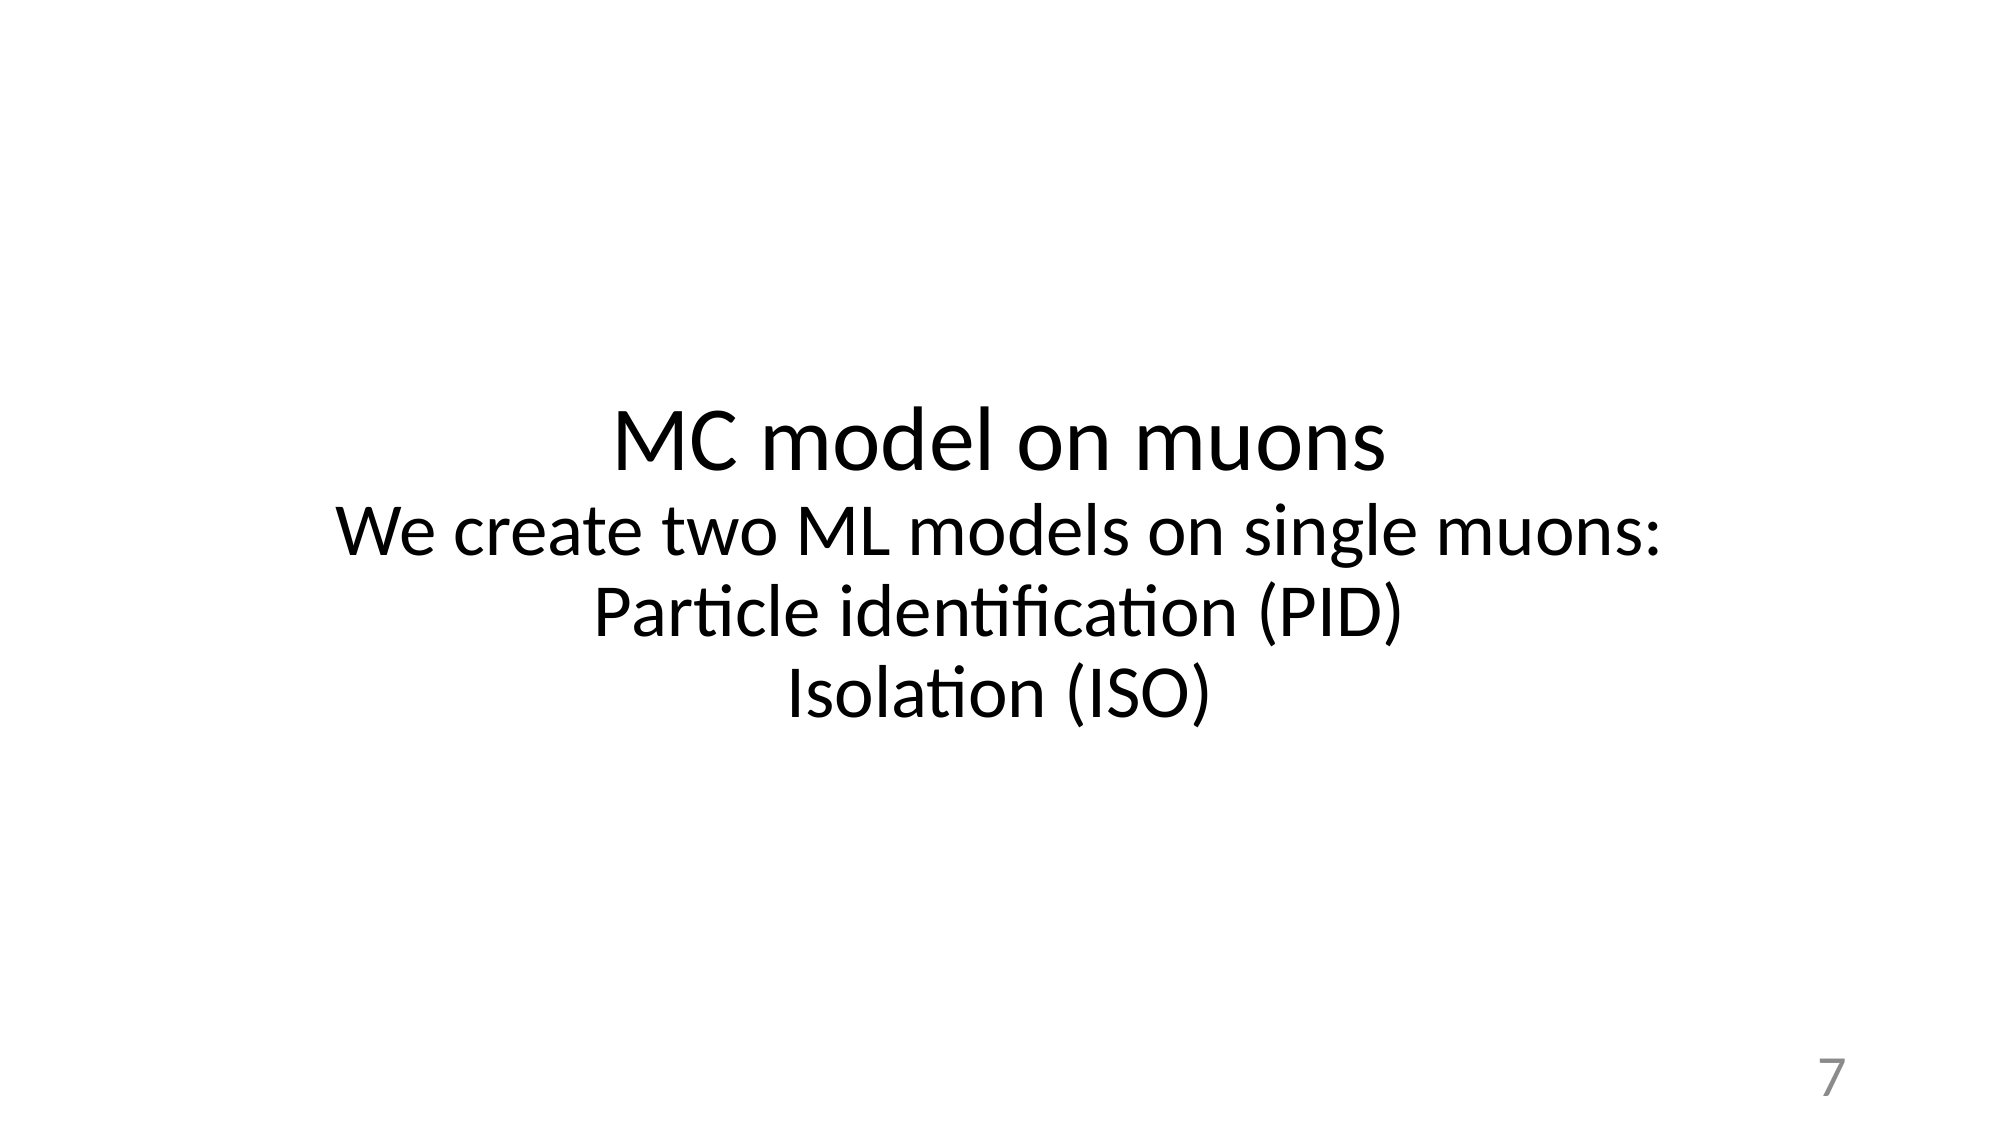

# MC model on muons We create two ML models on single muons: Particle identification (PID) Isolation (ISO)
7